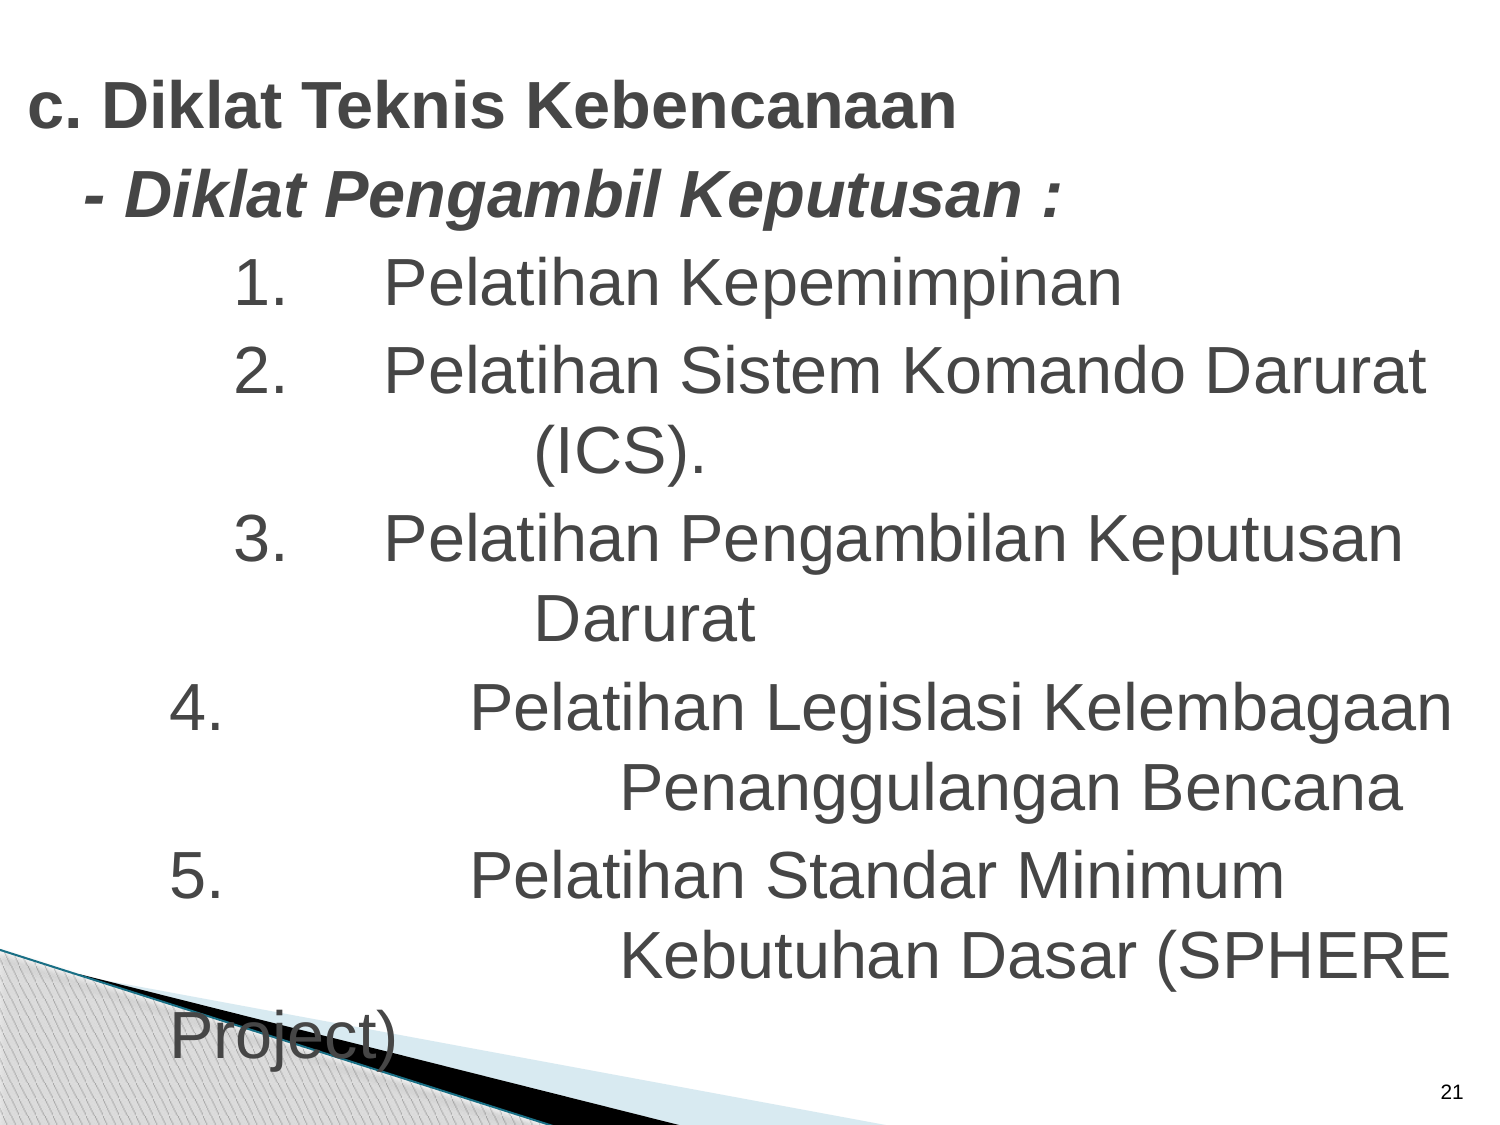

c. Diklat Teknis Kebencanaan
	- Diklat Pengambil Keputusan :
		1. 	Pelatihan Kepemimpinan
		2. 	Pelatihan Sistem Komando Darurat 			(ICS).
		3. 	Pelatihan Pengambilan Keputusan 				Darurat
	4.		Pelatihan Legislasi Kelembagaan 			Penanggulangan Bencana
	5.		Pelatihan Standar Minimum 				Kebutuhan Dasar (SPHERE Project)

21